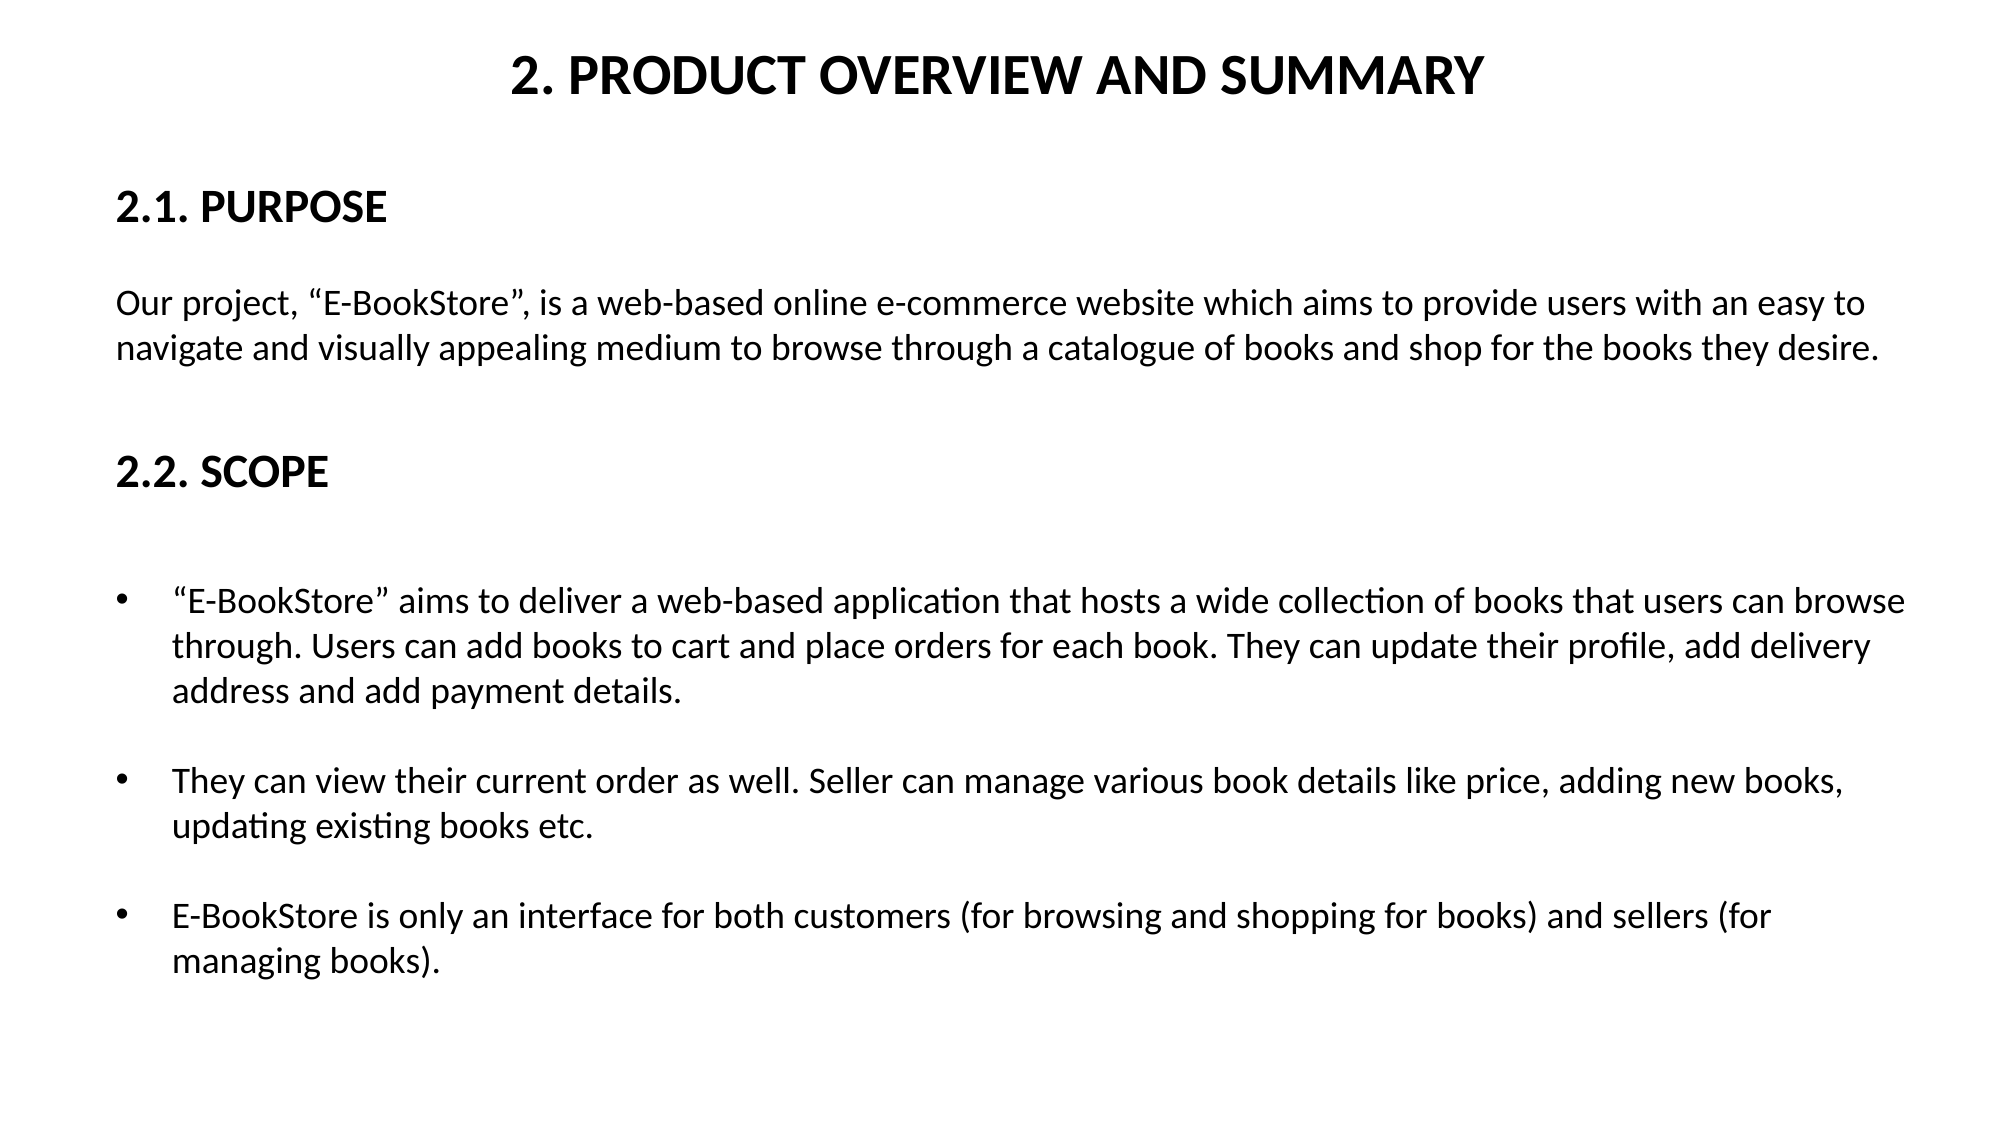

2. PRODUCT OVERVIEW AND SUMMARY
2.1. PURPOSE
Our project, “E-BookStore”, is a web-based online e-commerce website which aims to provide users with an easy to navigate and visually appealing medium to browse through a catalogue of books and shop for the books they desire.
2.2. SCOPE
“E-BookStore” aims to deliver a web-based application that hosts a wide collection of books that users can browse through. Users can add books to cart and place orders for each book. They can update their profile, add delivery address and add payment details.

They can view their current order as well. Seller can manage various book details like price, adding new books, updating existing books etc.

E-BookStore is only an interface for both customers (for browsing and shopping for books) and sellers (for managing books).